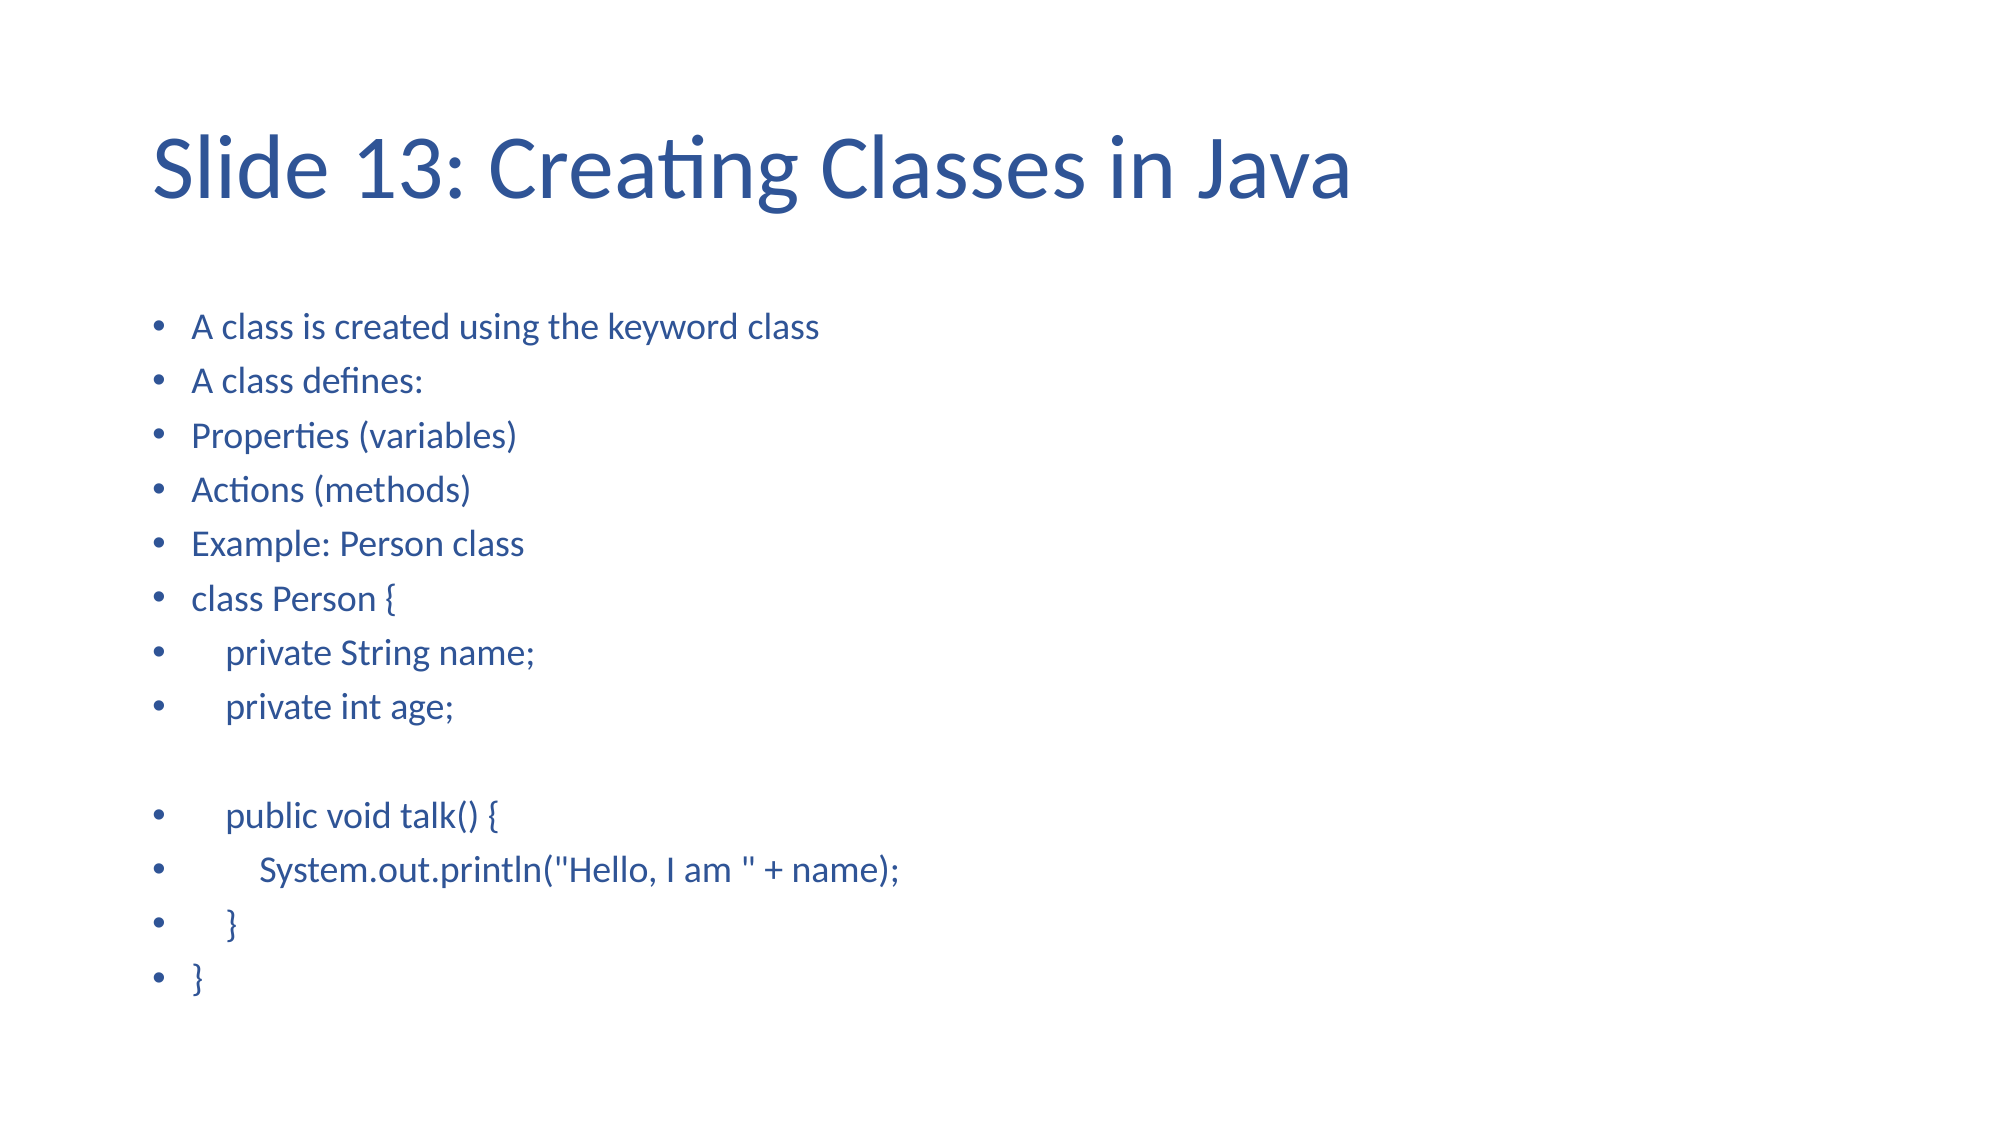

# Slide 13: Creating Classes in Java
A class is created using the keyword class
A class defines:
Properties (variables)
Actions (methods)
Example: Person class
class Person {
    private String name;
    private int age;

    public void talk() {
        System.out.println("Hello, I am " + name);
    }
}